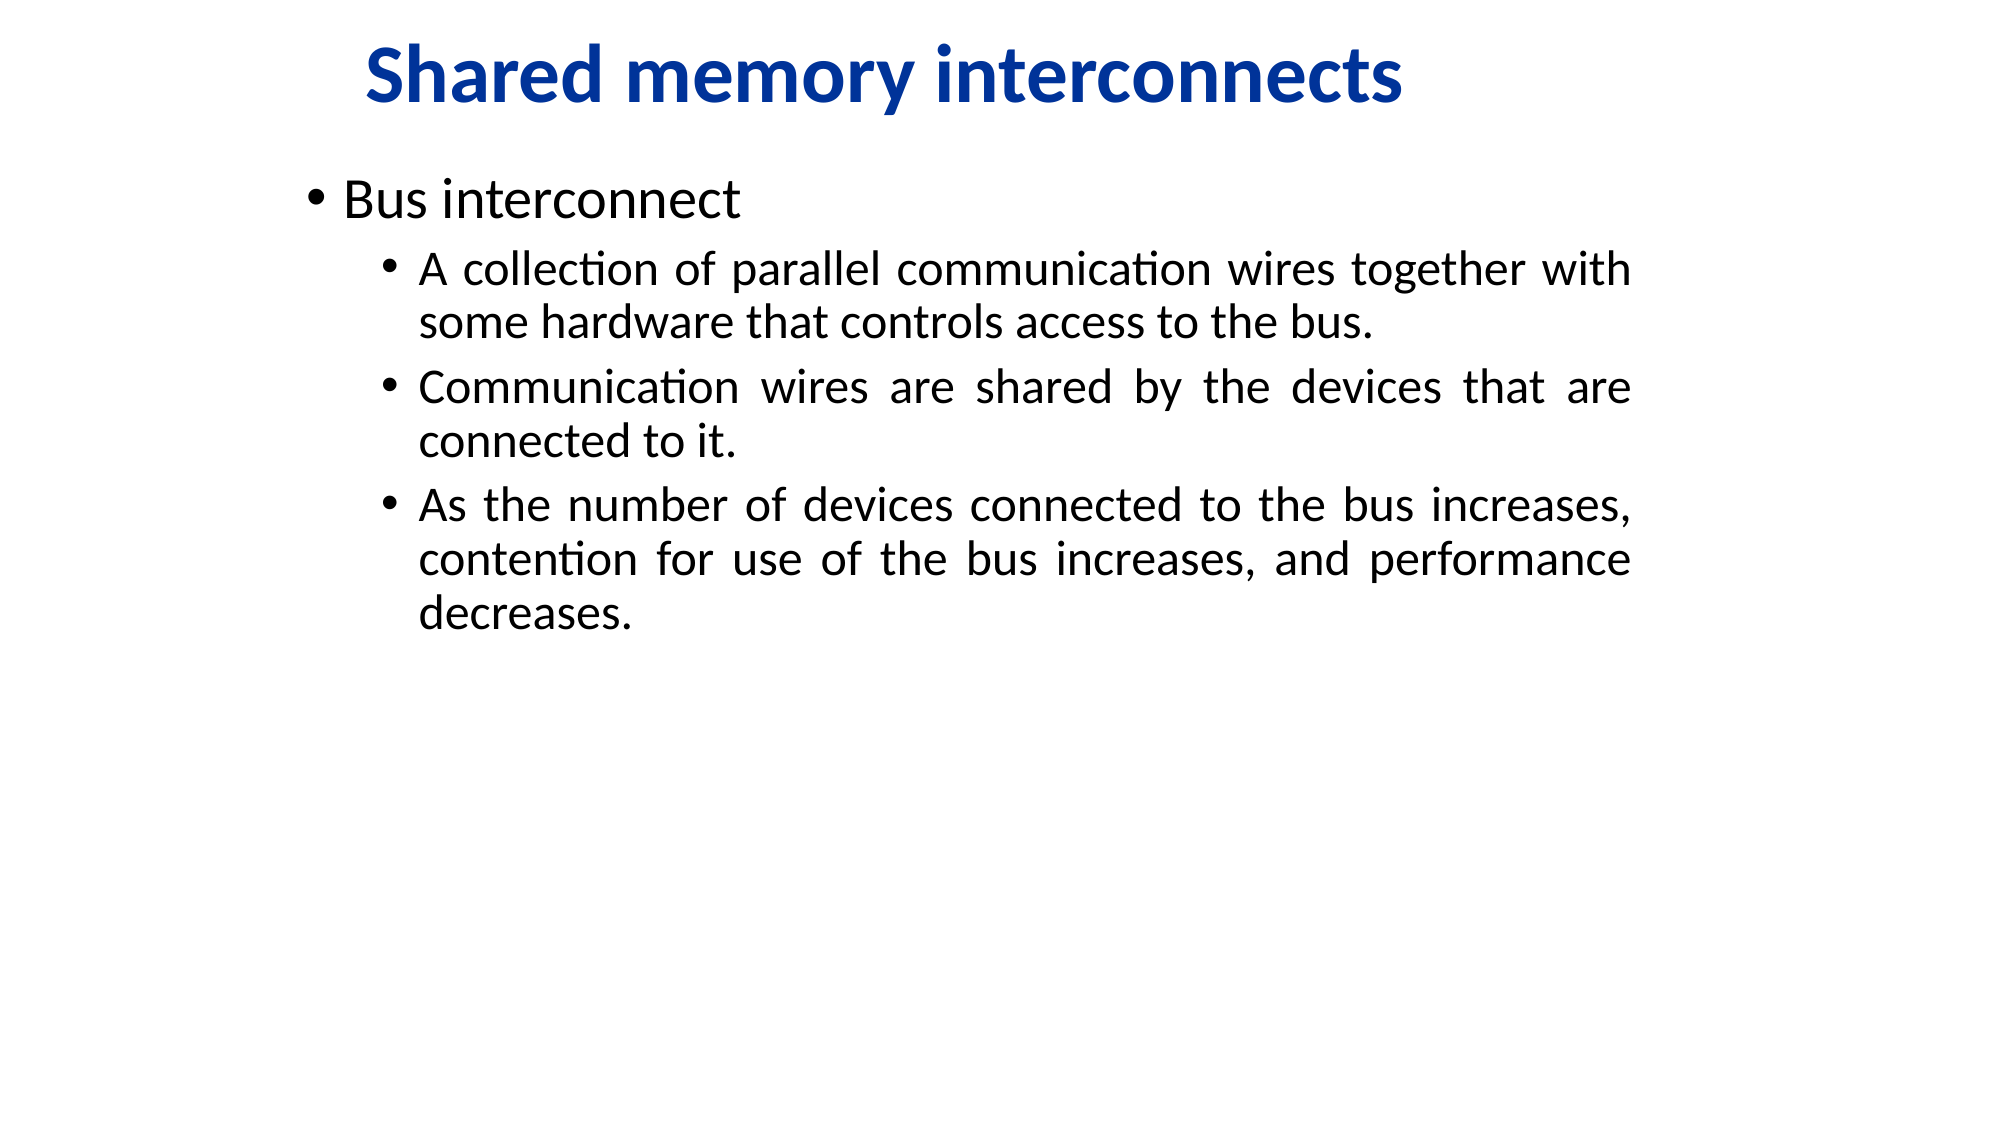

# Shared memory interconnects
Bus interconnect
A collection of parallel communication wires together with some hardware that controls access to the bus.
Communication wires are shared by the devices that are connected to it.
As the number of devices connected to the bus increases, contention for use of the bus increases, and performance decreases.